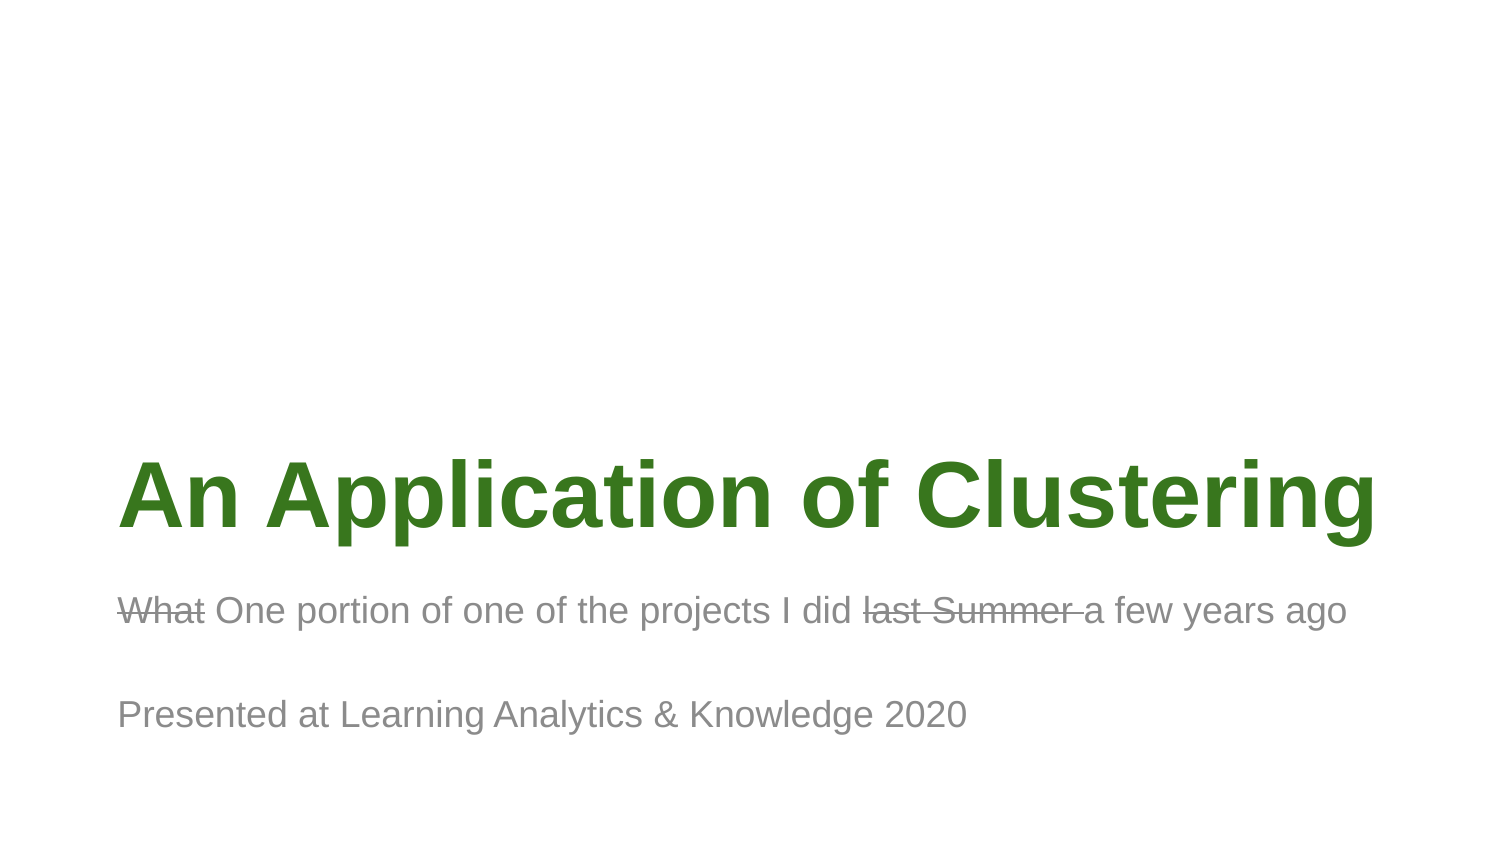

# An Application of Clustering
What One portion of one of the projects I did last Summer a few years ago

Presented at Learning Analytics & Knowledge 2020